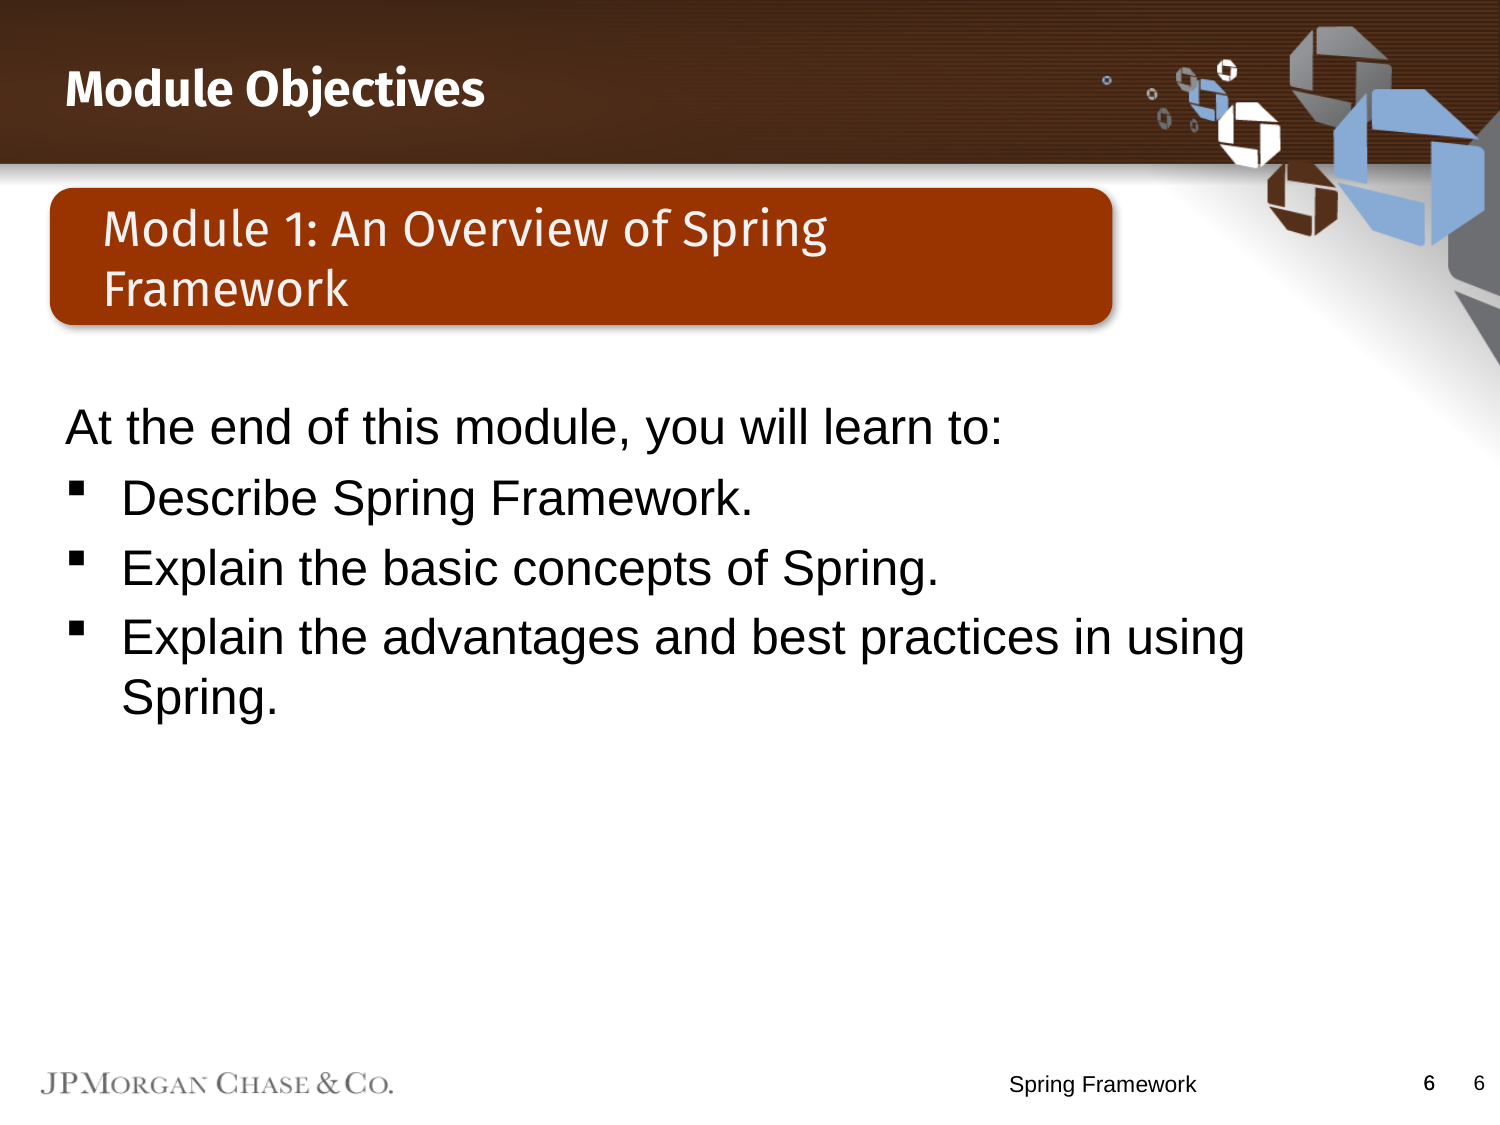

Module Objectives

Module 1: An Overview of Spring Framework
At the end of this module, you will learn to:
Describe Spring Framework.
Explain the basic concepts of Spring.
Explain the advantages and best practices in using Spring.

Spring Framework
6
6
6